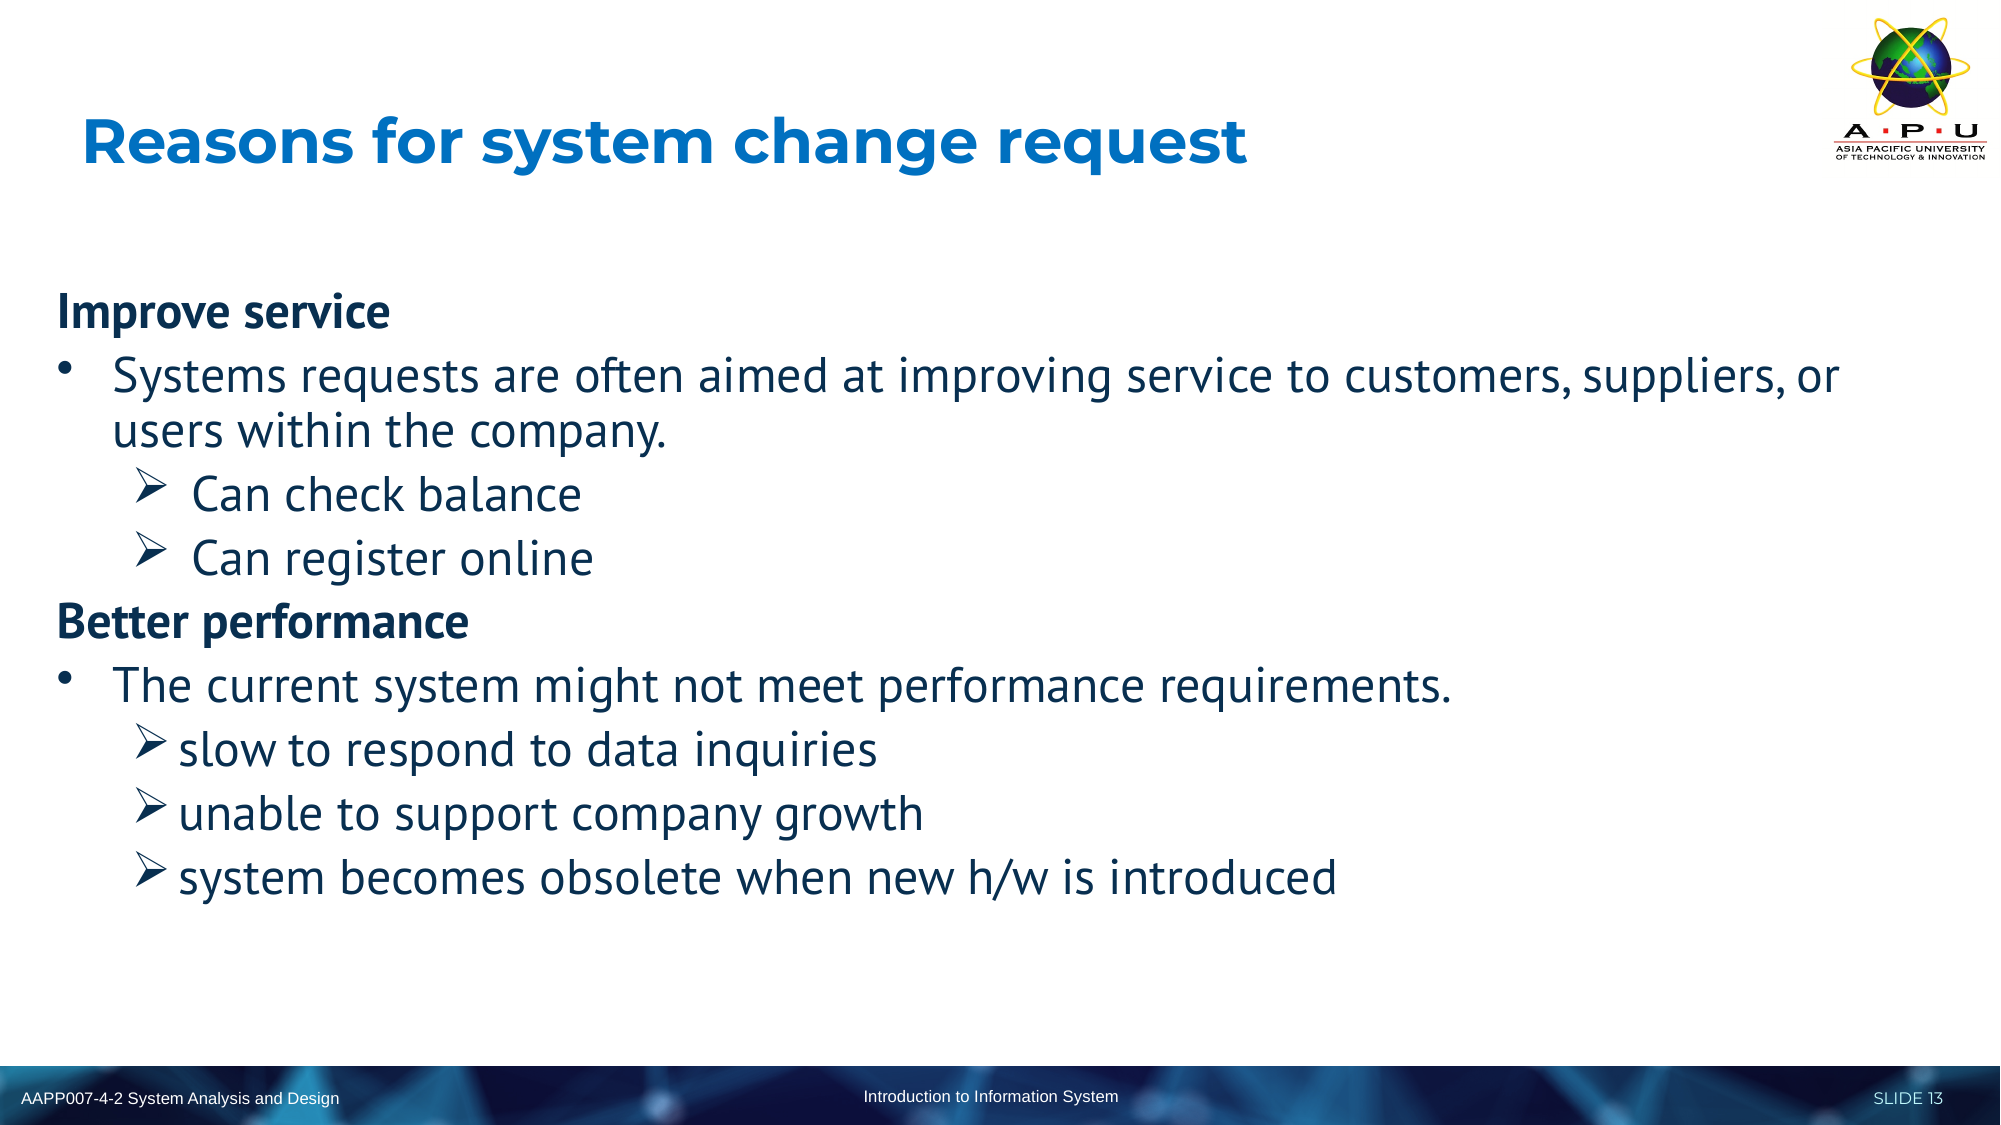

# Reasons for system change request
Improve service
Systems requests are often aimed at improving service to customers, suppliers, or users within the company.
 Can check balance
 Can register online
Better performance
The current system might not meet performance requirements.
slow to respond to data inquiries
unable to support company growth
system becomes obsolete when new h/w is introduced